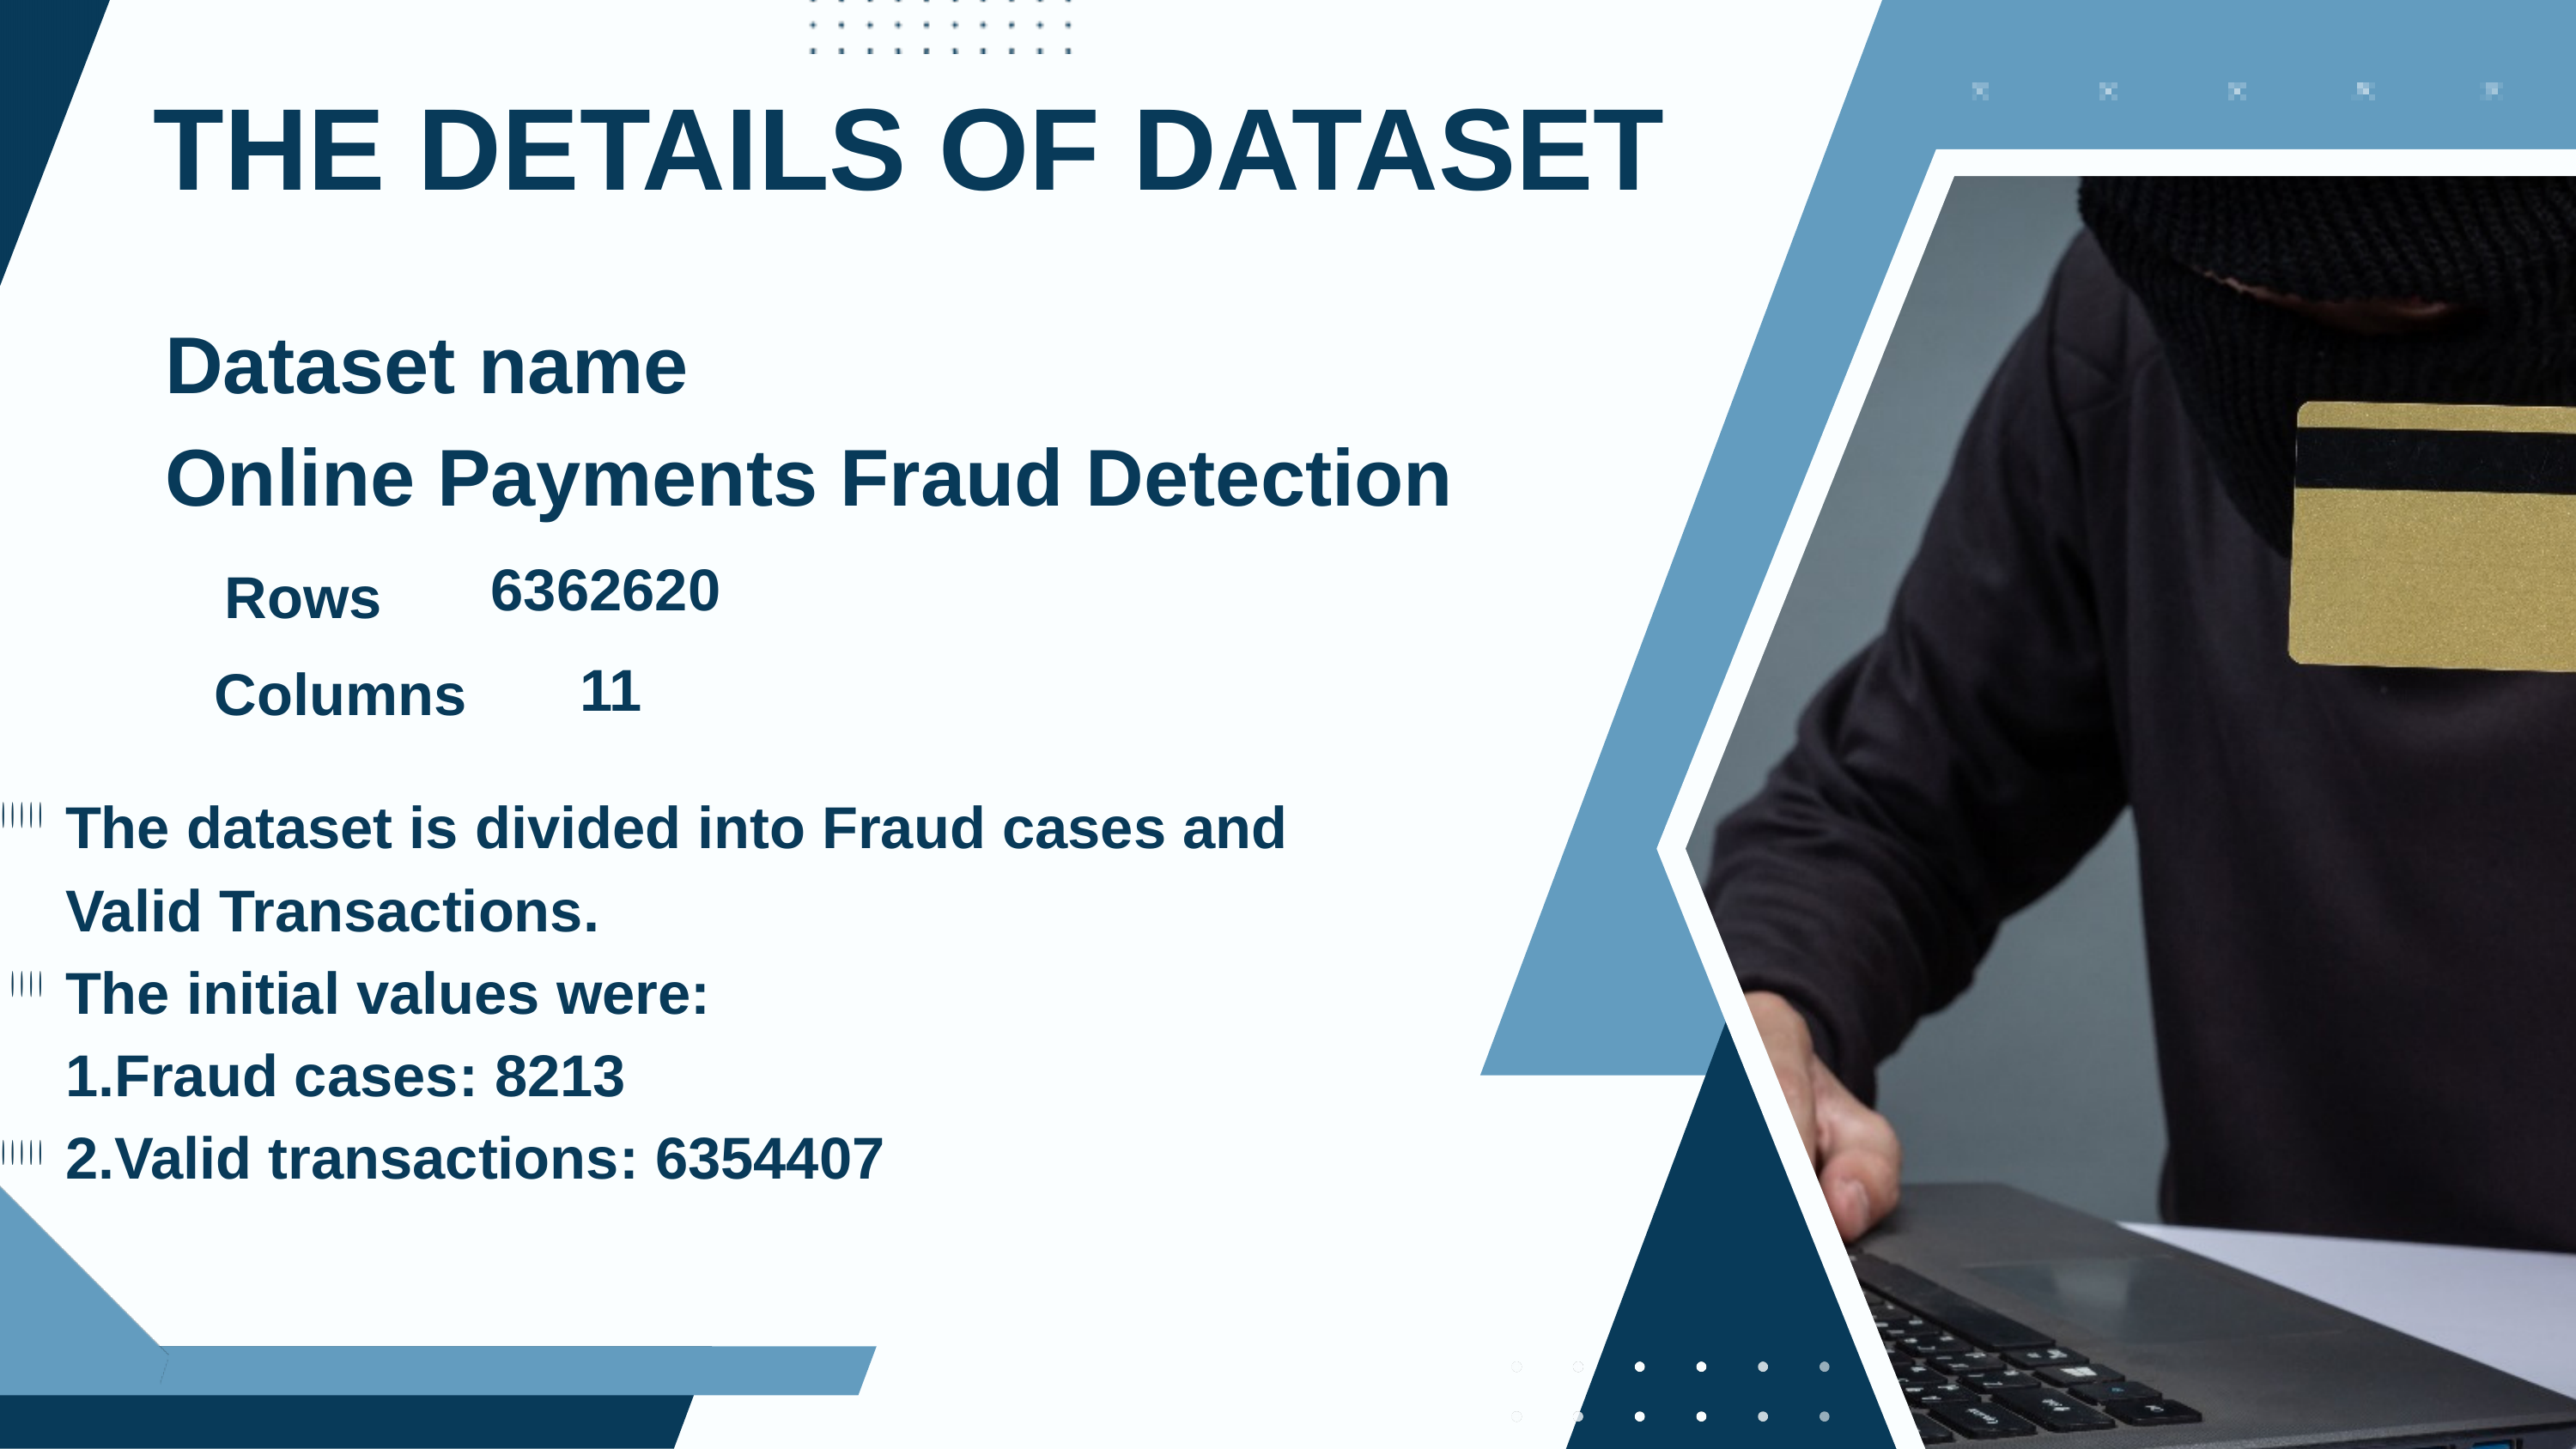

THE DETAILS OF DATASET

Dataset name
Online Payments Fraud Detection

6362620
Rows
11
Columns
The dataset is divided into Fraud cases and Valid Transactions.
The initial values were:
1.Fraud cases: 8213
2.Valid transactions: 6354407